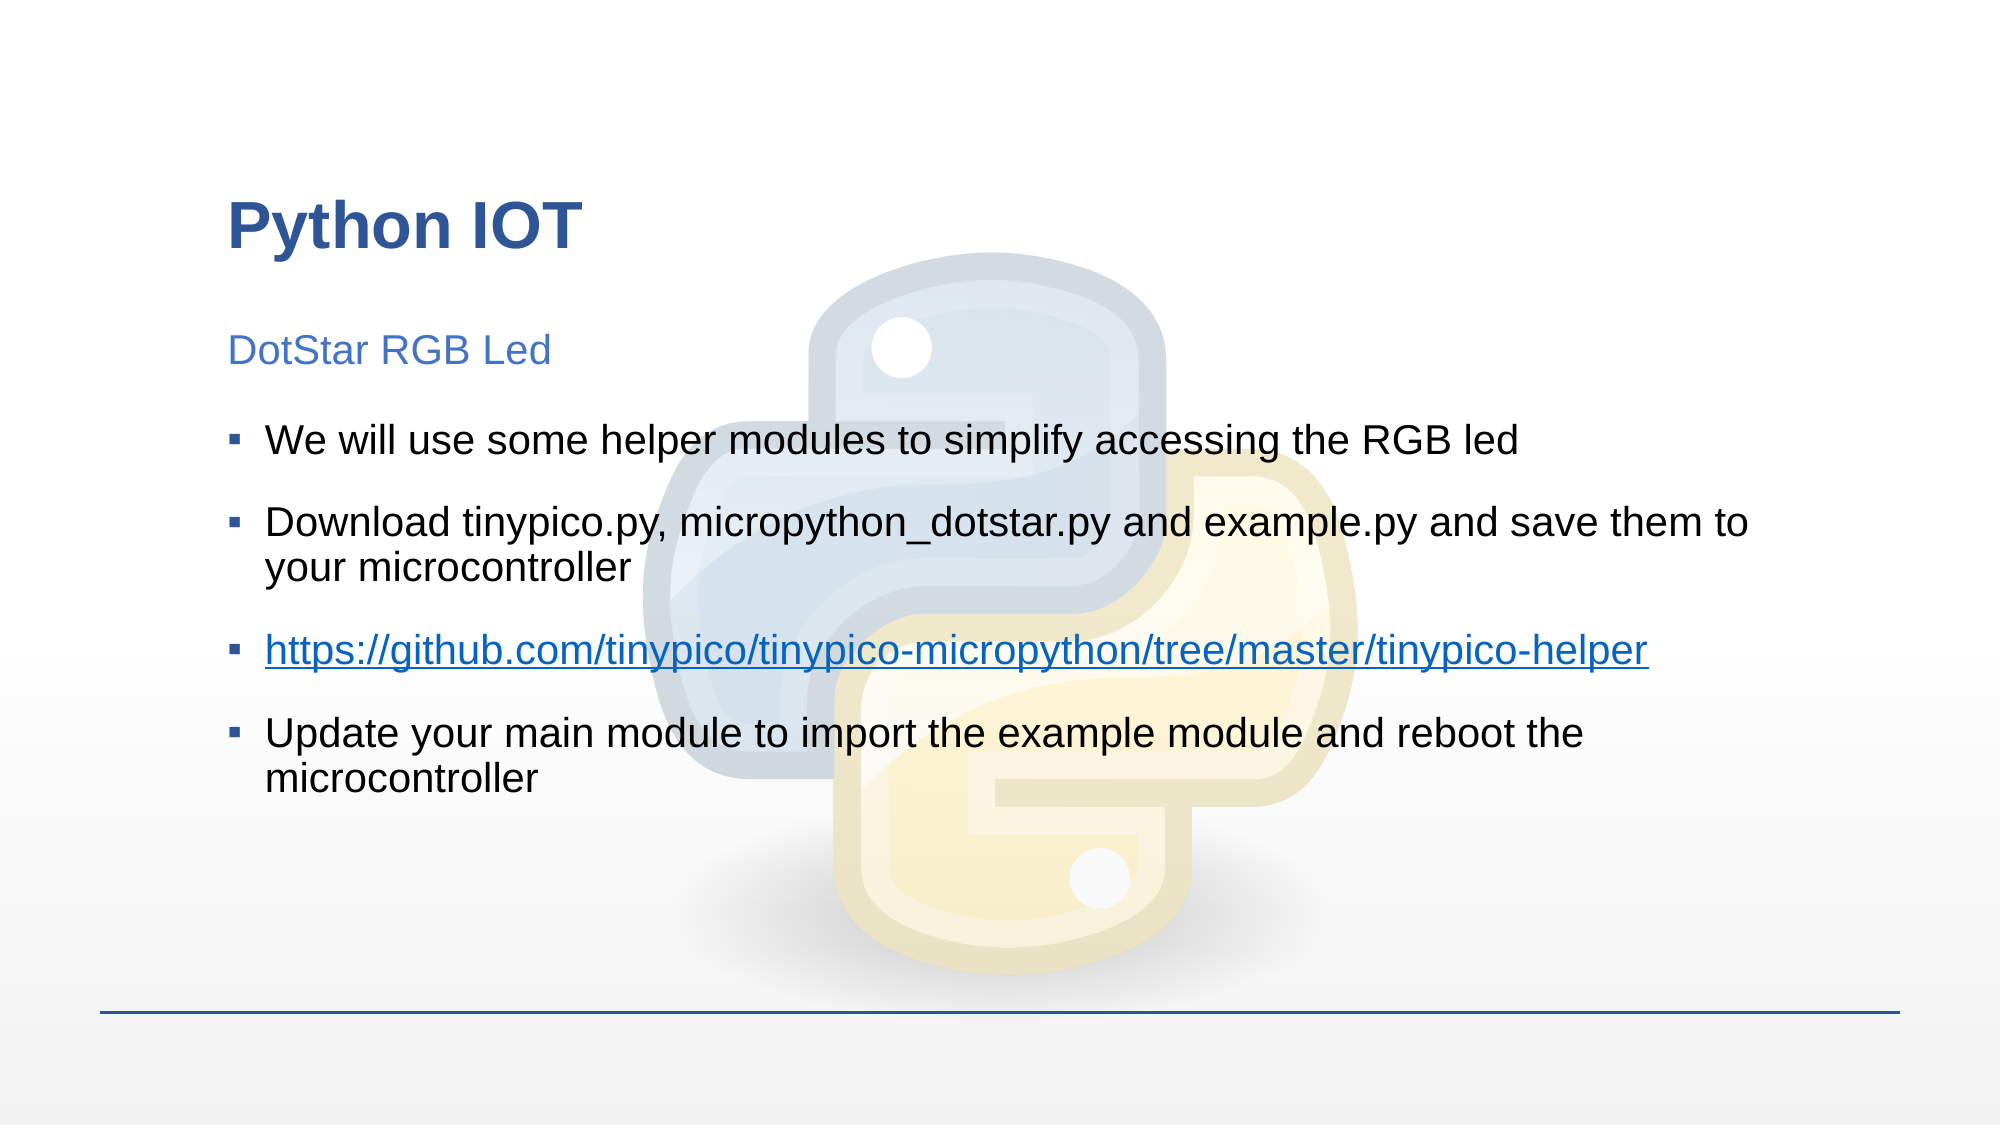

# Python IOT
DotStar RGB Led
We will use some helper modules to simplify accessing the RGB led
Download tinypico.py, micropython_dotstar.py and example.py and save them to your microcontroller
https://github.com/tinypico/tinypico-micropython/tree/master/tinypico-helper
Update your main module to import the example module and reboot the microcontroller